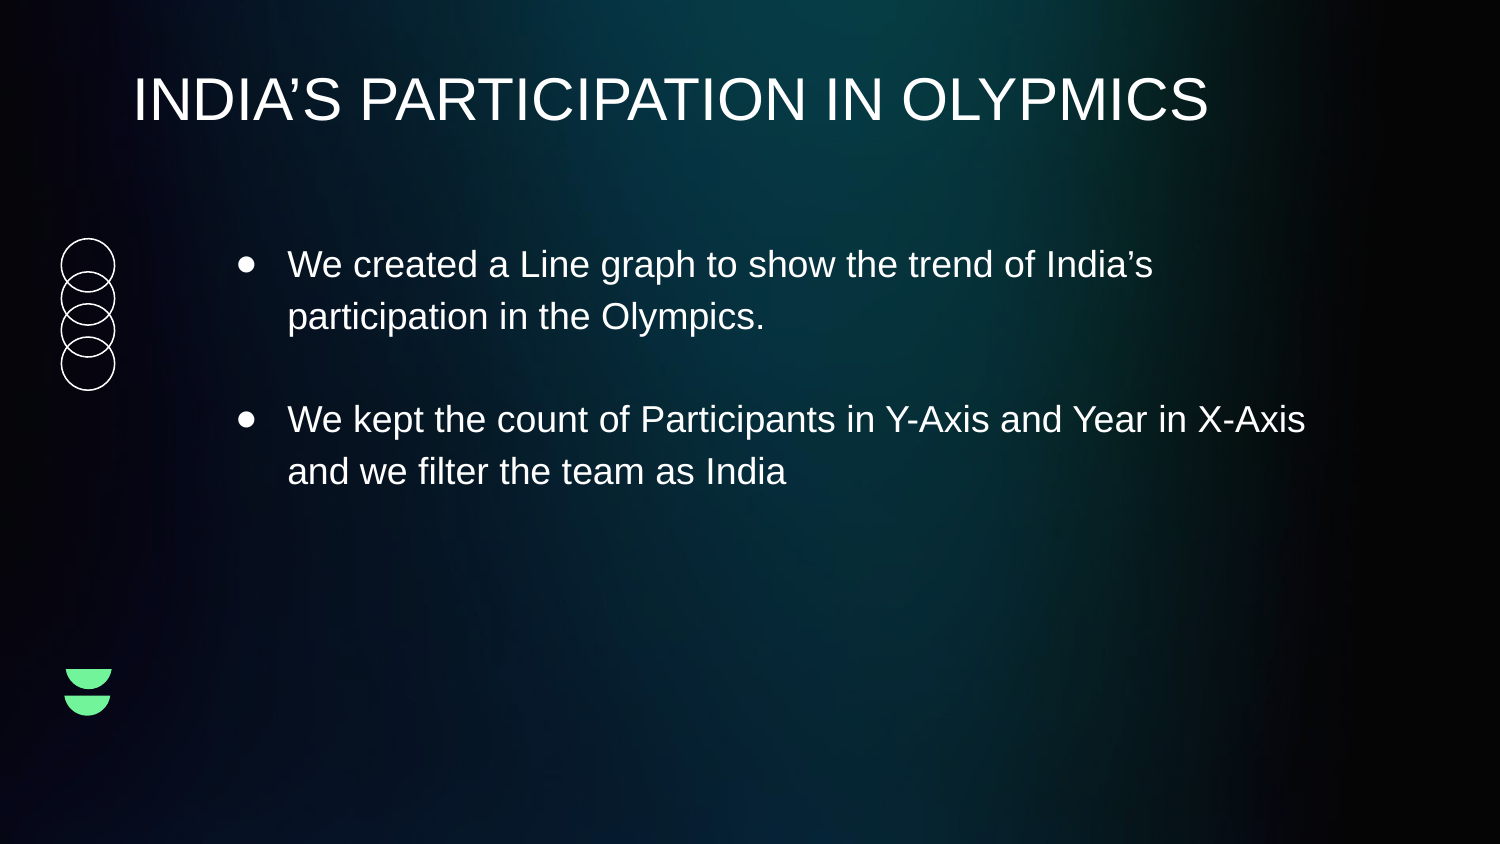

# INDIA’S PARTICIPATION IN OLYPMICS
We created a Line graph to show the trend of India’s participation in the Olympics.

We kept the count of Participants in Y-Axis and Year in X-Axis and we filter the team as India